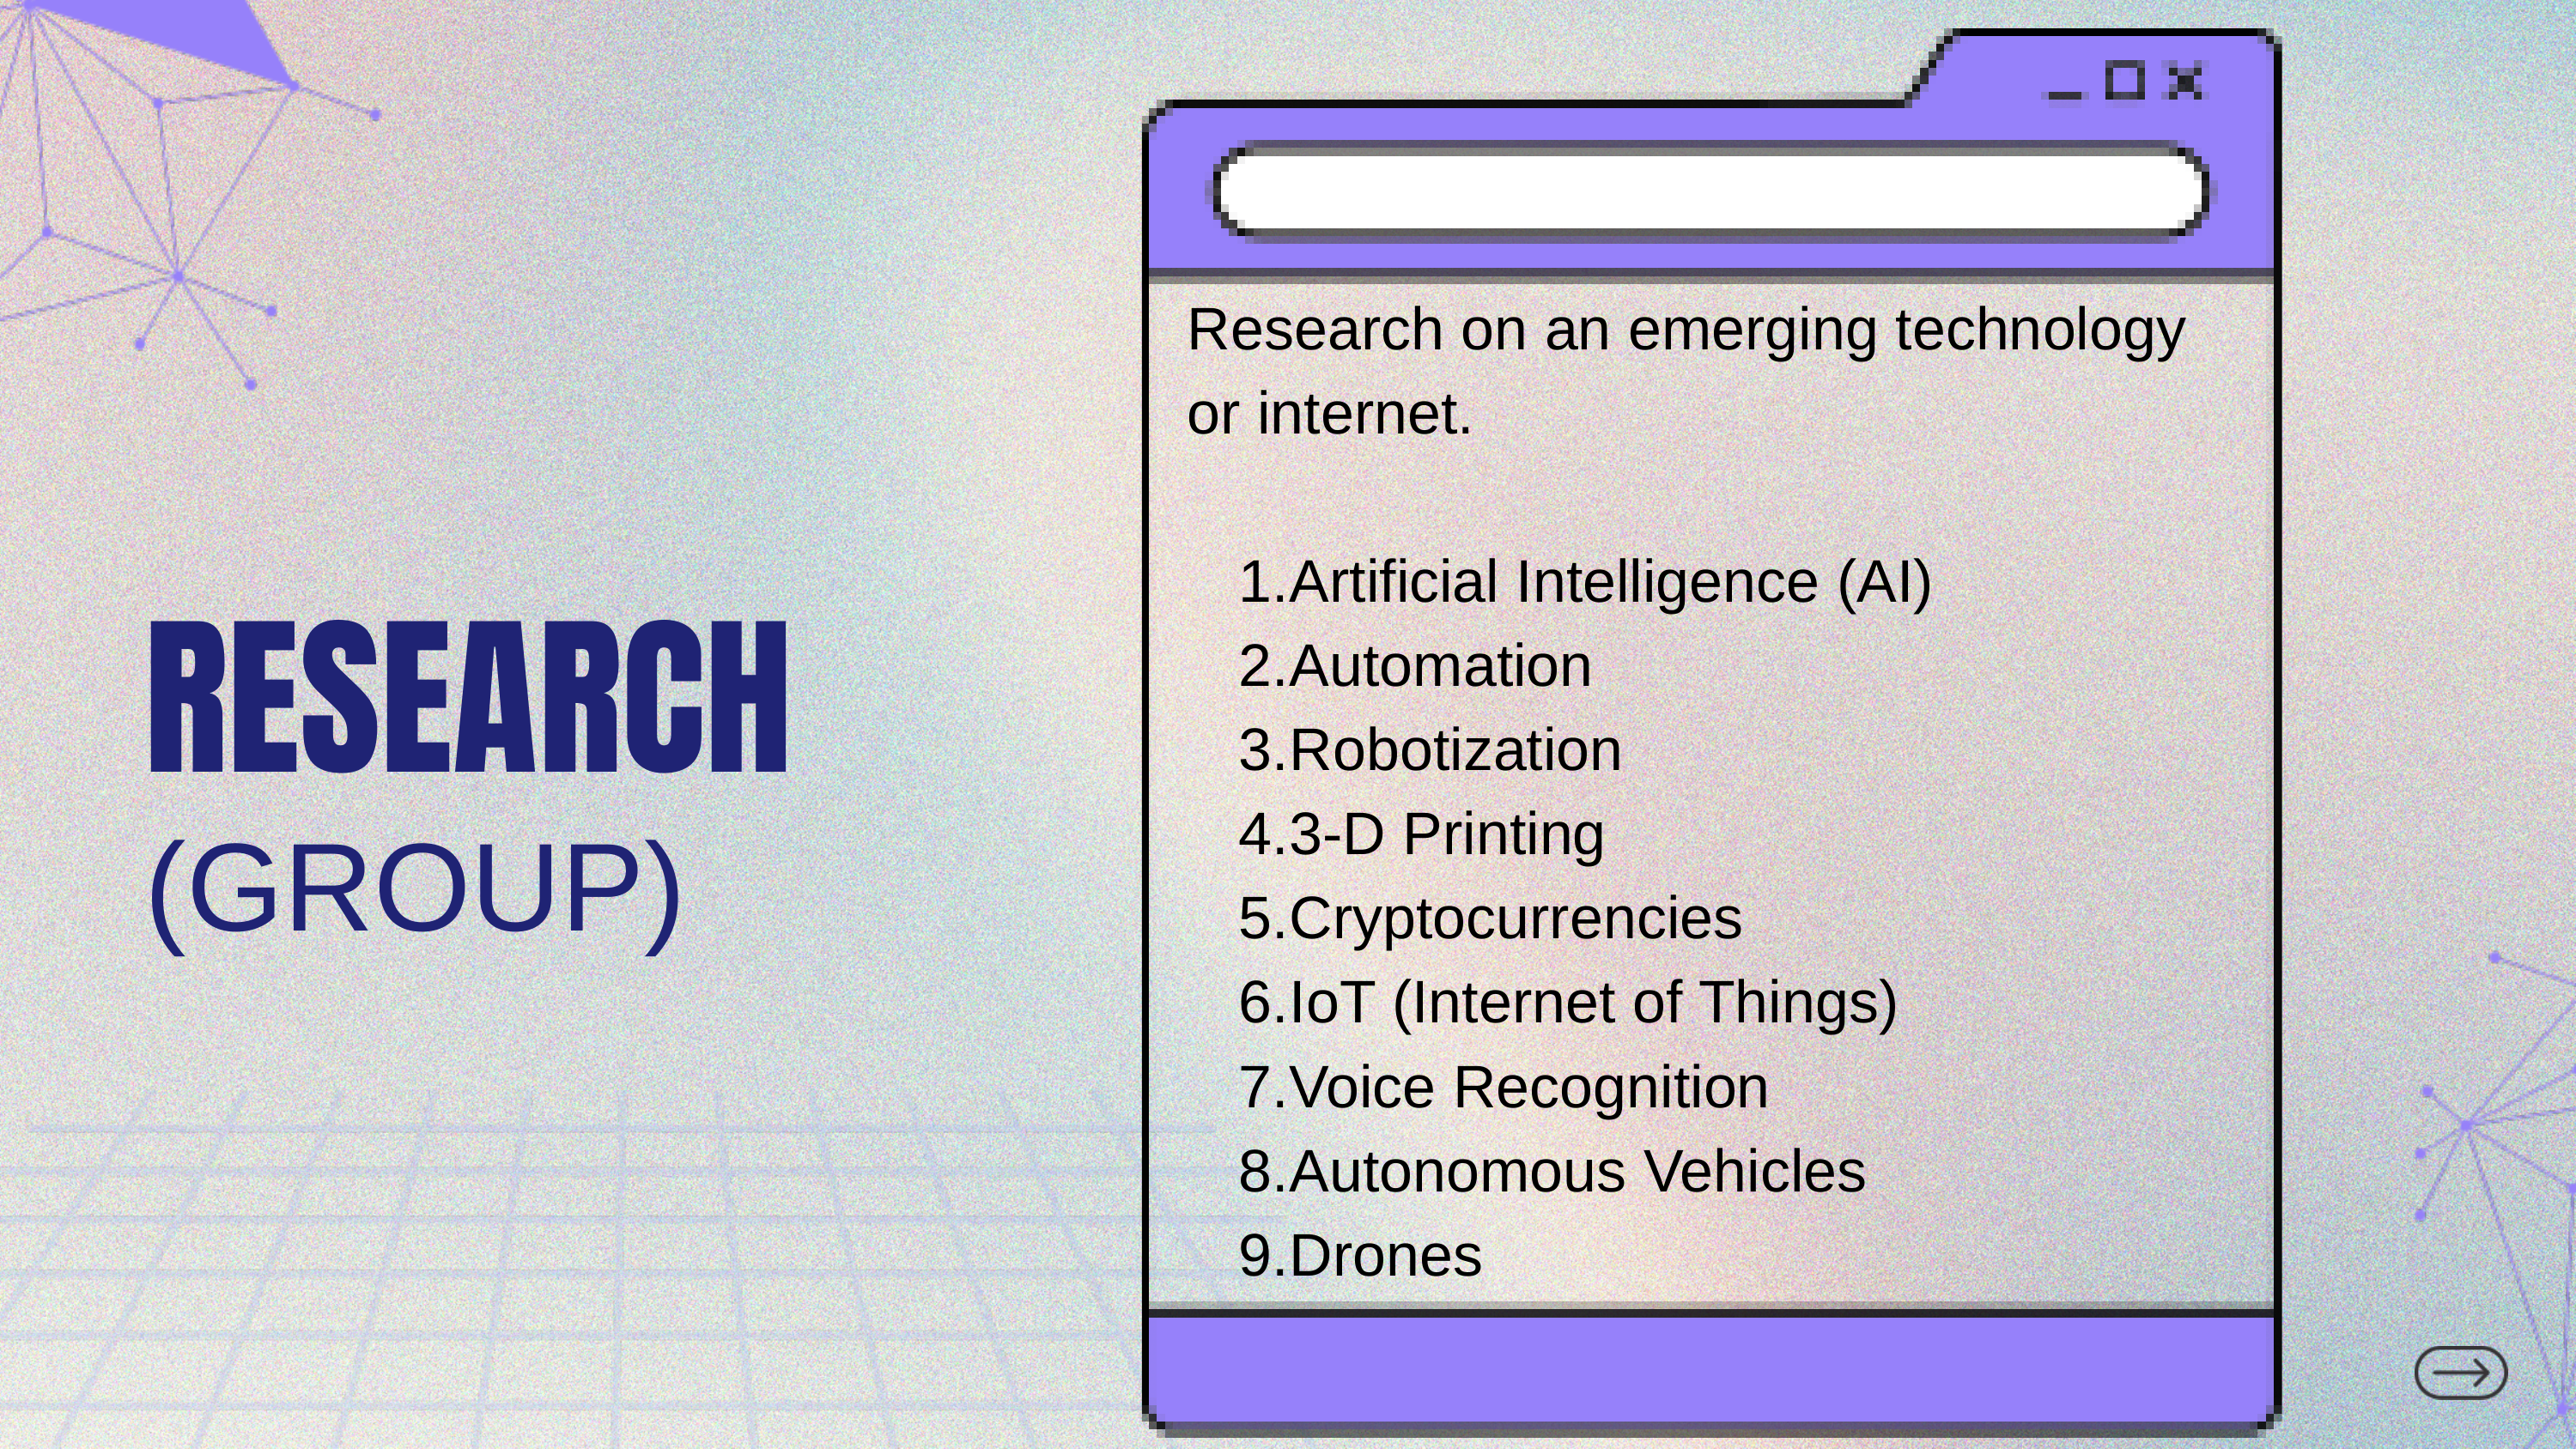

Research on an emerging technology or internet.

Artificial Intelligence (AI)
Automation
Robotization
3-D Printing
Cryptocurrencies
IoT (Internet of Things)
Voice Recognition
Autonomous Vehicles
Drones
RESEARCH
(GROUP)